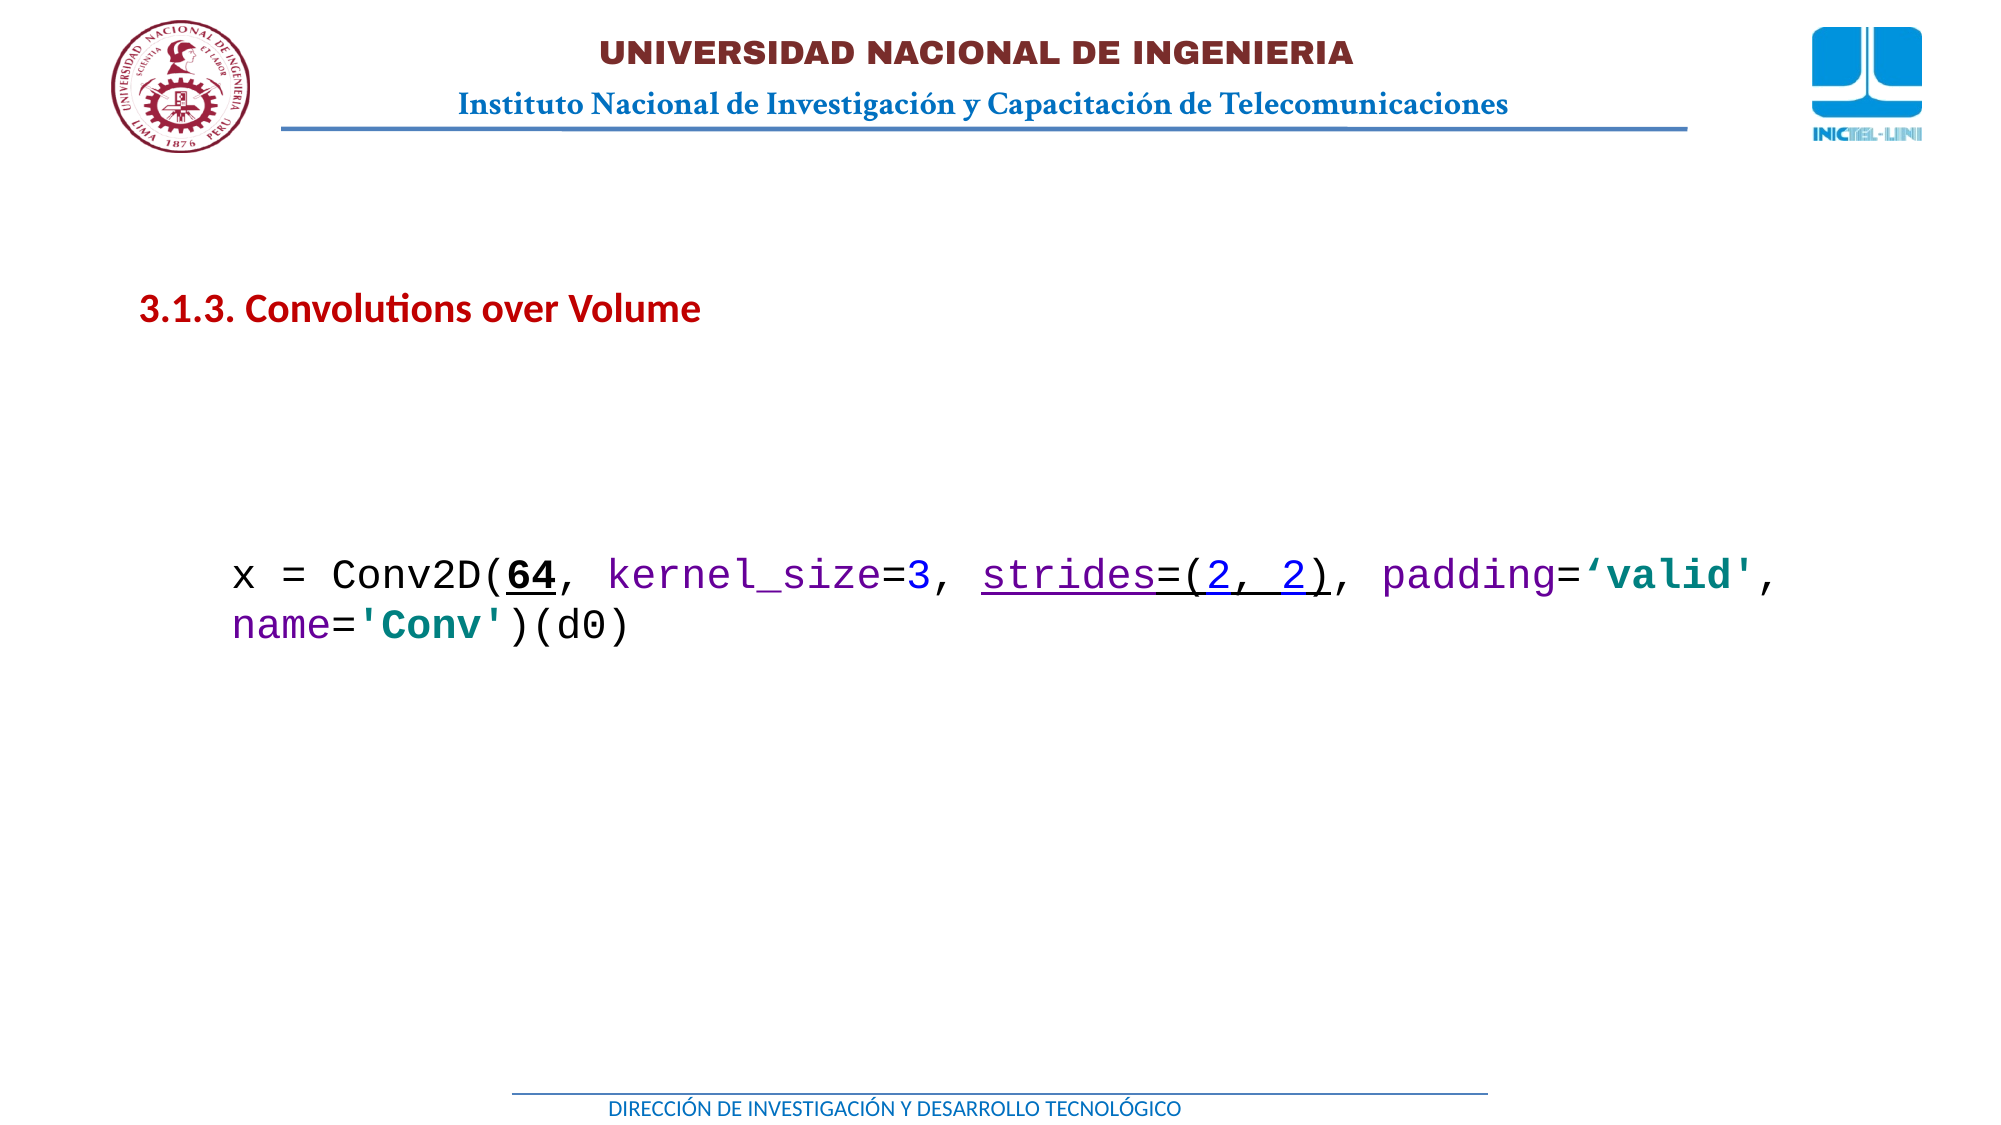

3.1.3. Convolutions over Volume
x = Conv2D(64, kernel_size=3, strides=(2, 2), padding=‘valid', name='Conv')(d0)